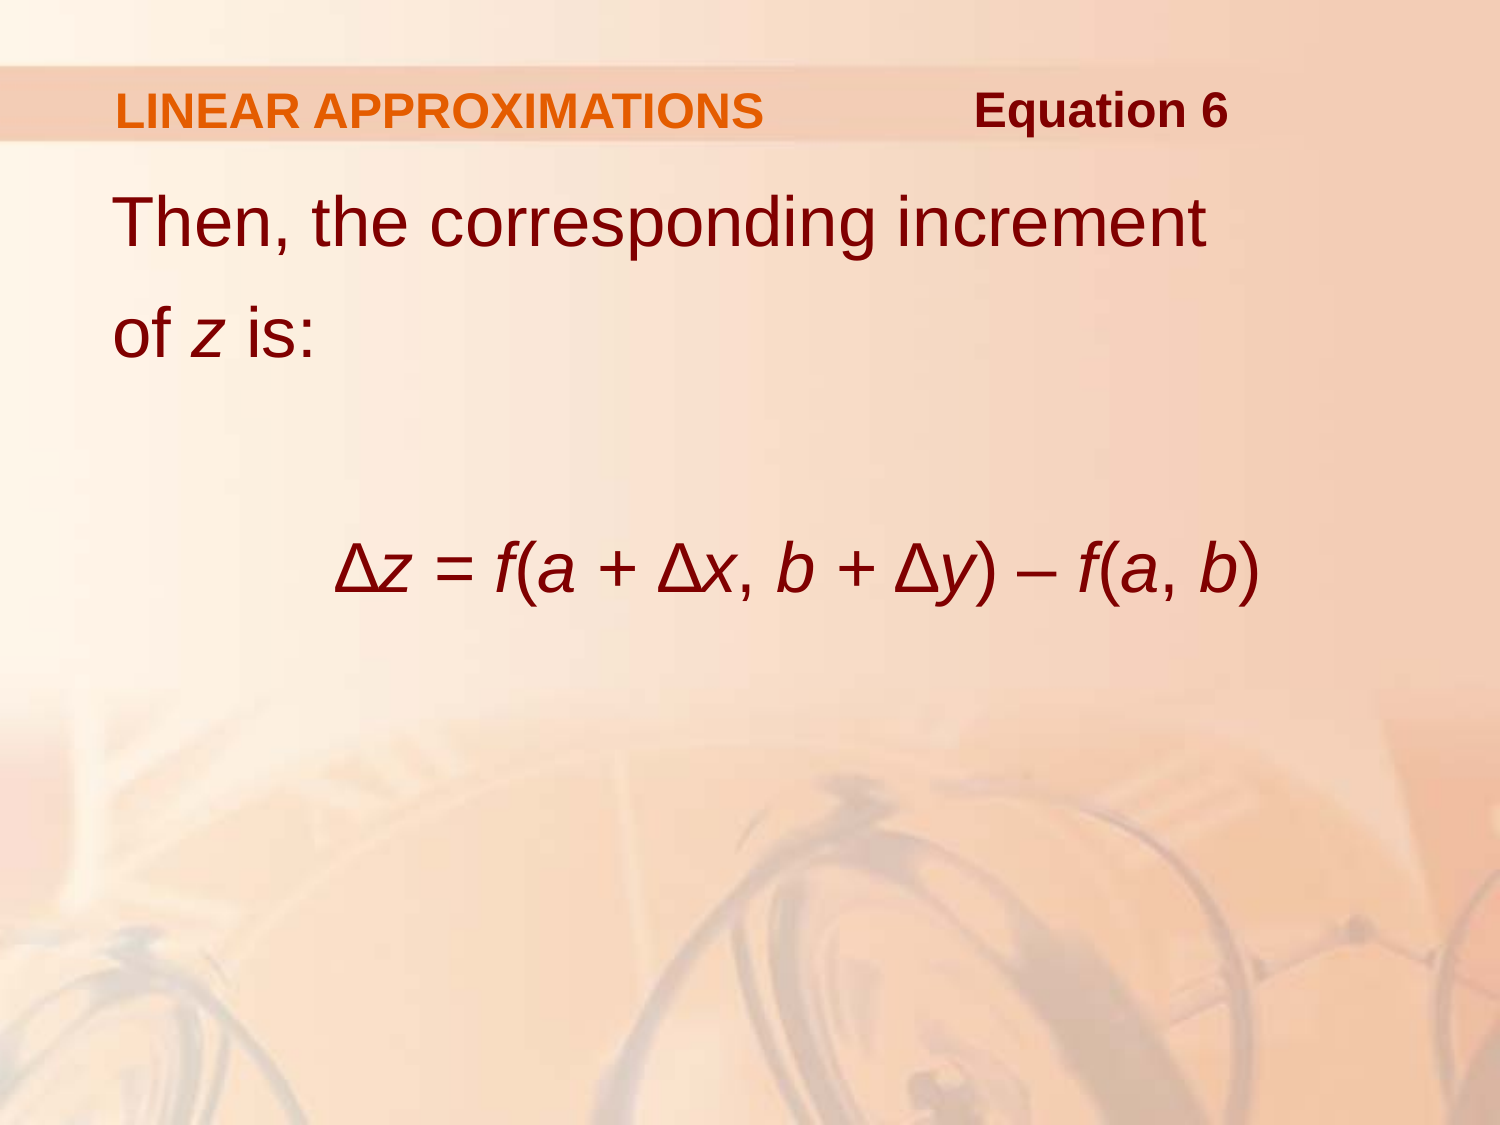

# LINEAR APPROXIMATIONS
Equation 6
Then, the corresponding increment
of z is:
∆z = f(a + ∆x, b + ∆y) – f(a, b)